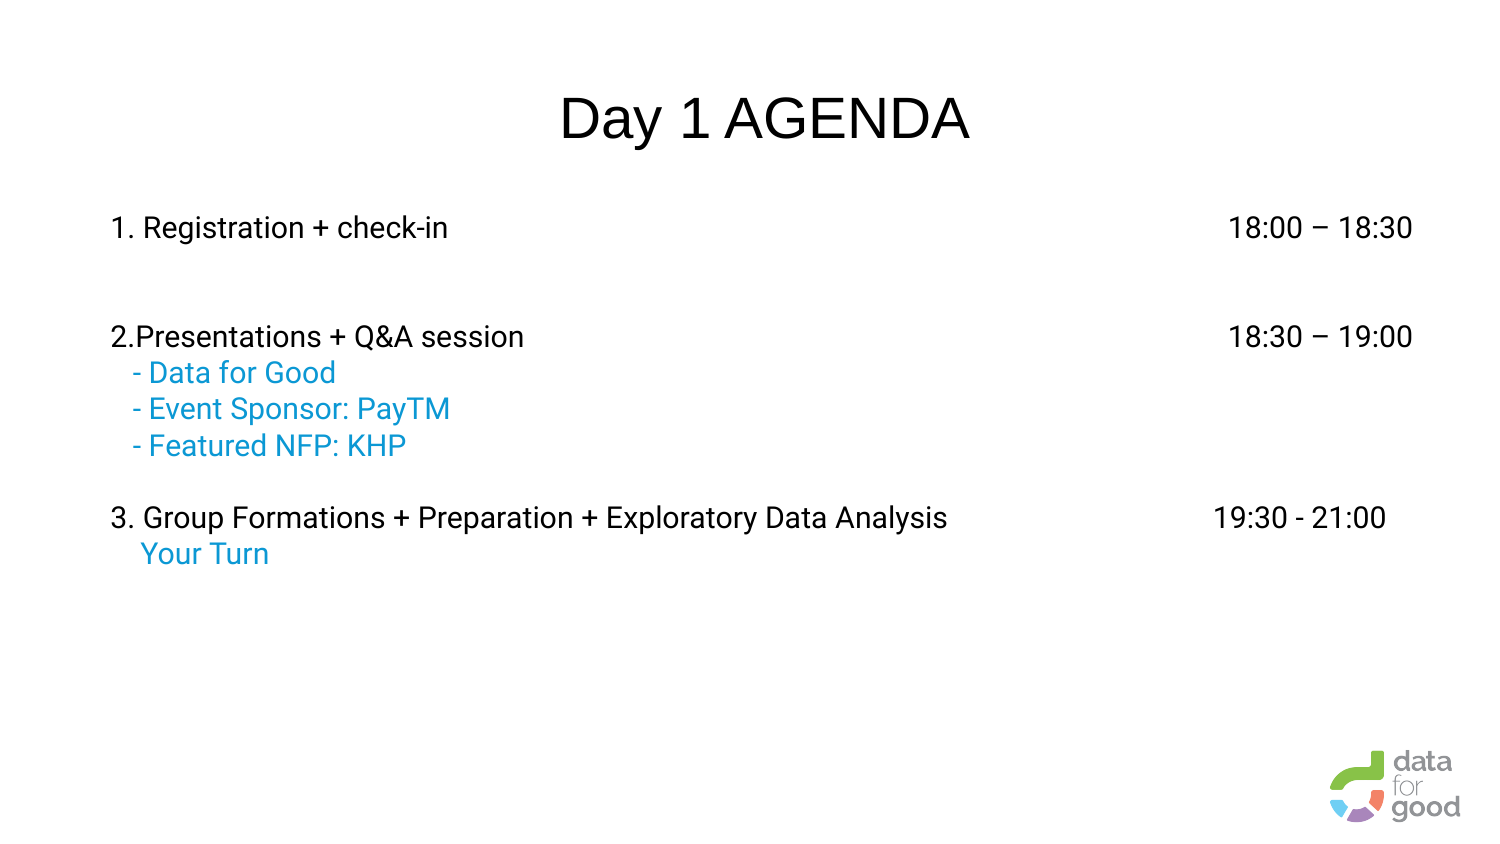

Day 1 AGENDA
1. Registration + check-in 					         18:00 – 18:30

2.Presentations + Q&A session					         18:30 – 19:00
   - Data for Good
   - Event Sponsor: PayTM
   - Featured NFP: KHP

3. Group Formations + Preparation + Exploratory Data Analysis	                           19:30 - 21:00
    Your Turn